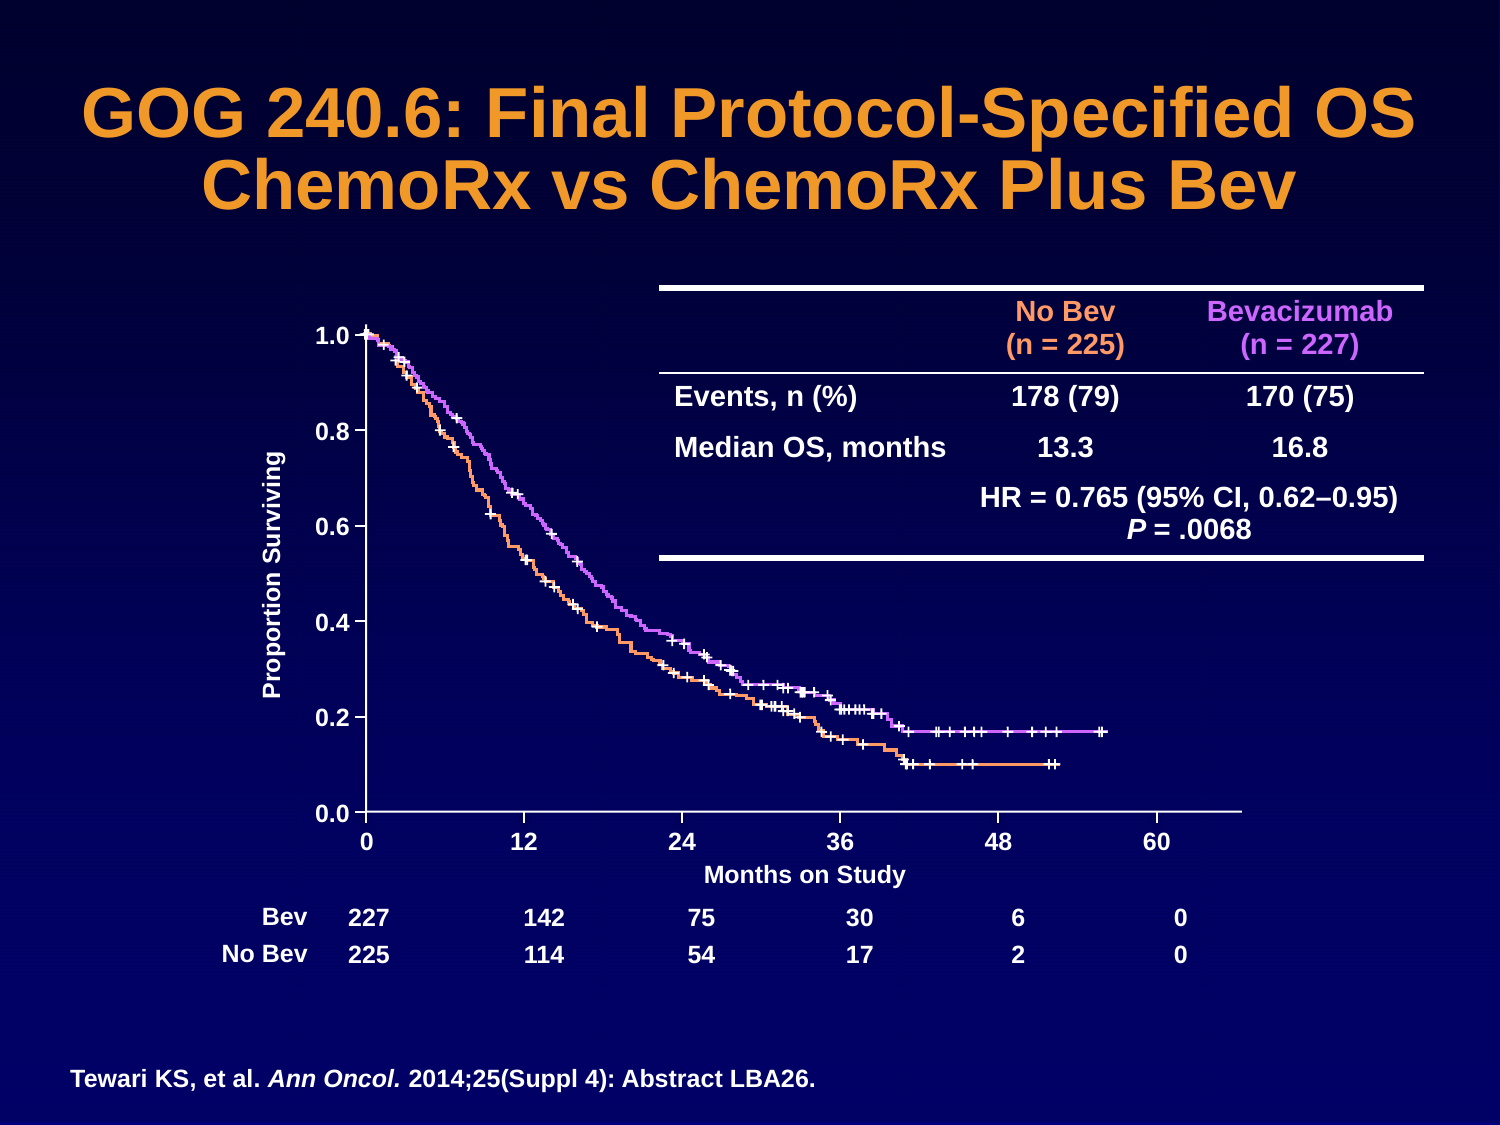

# GOG 240.6: Final Protocol-Specified OS ChemoRx vs ChemoRx Plus Bev
|  | No Bev (n = 225) | Bevacizumab (n = 227) |
| --- | --- | --- |
| Events, n (%) | 178 (79) | 170 (75) |
| Median OS, months | 13.3 | 16.8 |
|  | HR = 0.765 (95% CI, 0.62–0.95) P = .0068 |  |
1.0
0.8
0.6
0.4
0.2
0.0

Proportion Surviving
0
12
24
36
48
60
Months on Study
Bev
No Bev
   227   	142	75	30	6	0
   225      	114	54	17	2	0
Tewari KS, et al. Ann Oncol. 2014;25(Suppl 4): Abstract LBA26.